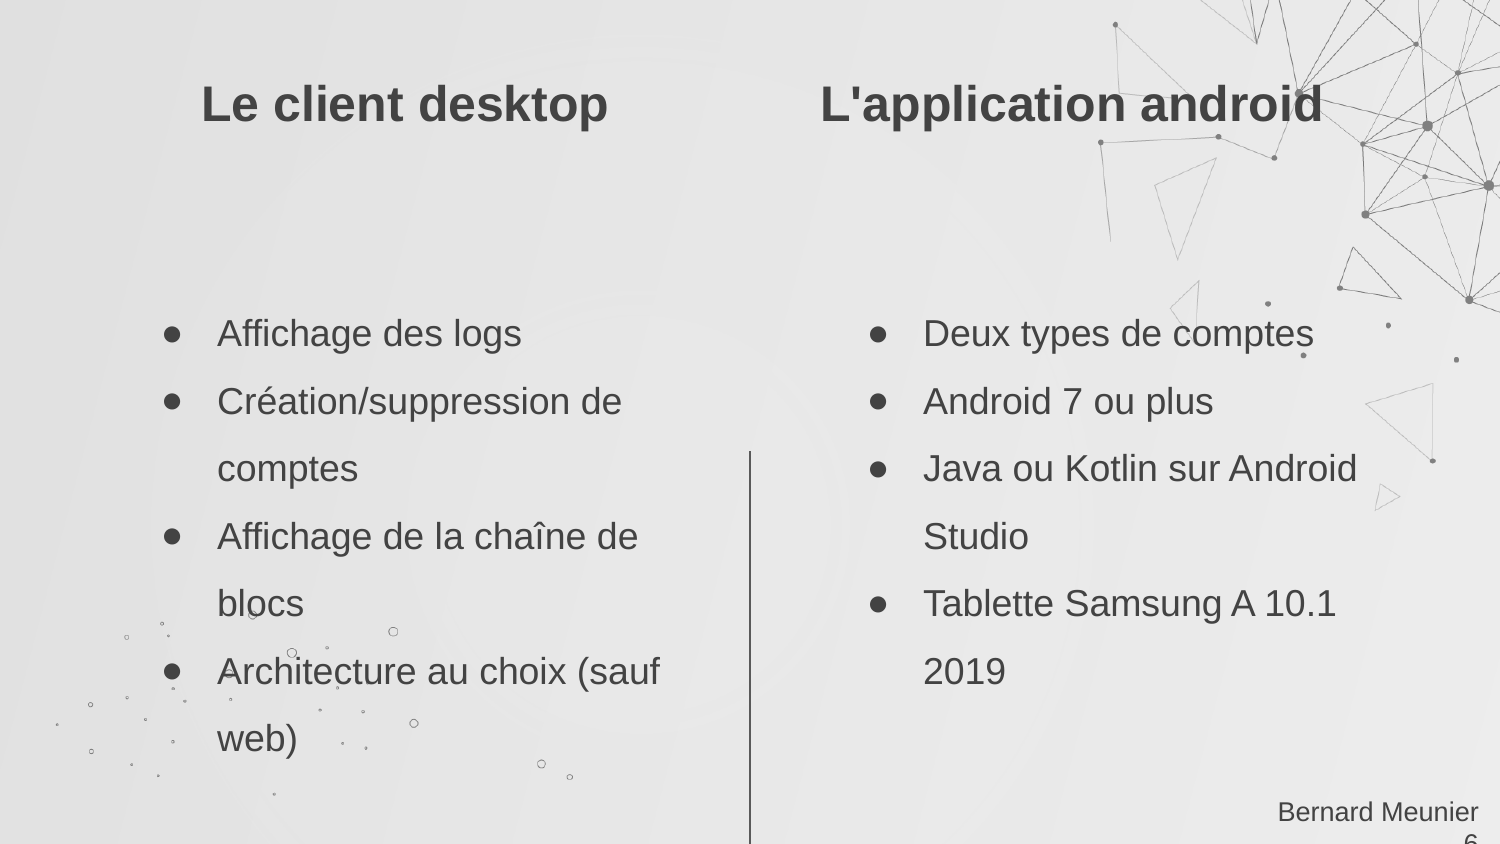

# Le client desktop
L'application android
Affichage des logs
Création/suppression de comptes
Affichage de la chaîne de blocs
Architecture au choix (sauf web)
Deux types de comptes
Android 7 ou plus
Java ou Kotlin sur Android Studio
Tablette Samsung A 10.1 2019
Bernard Meunier - 6